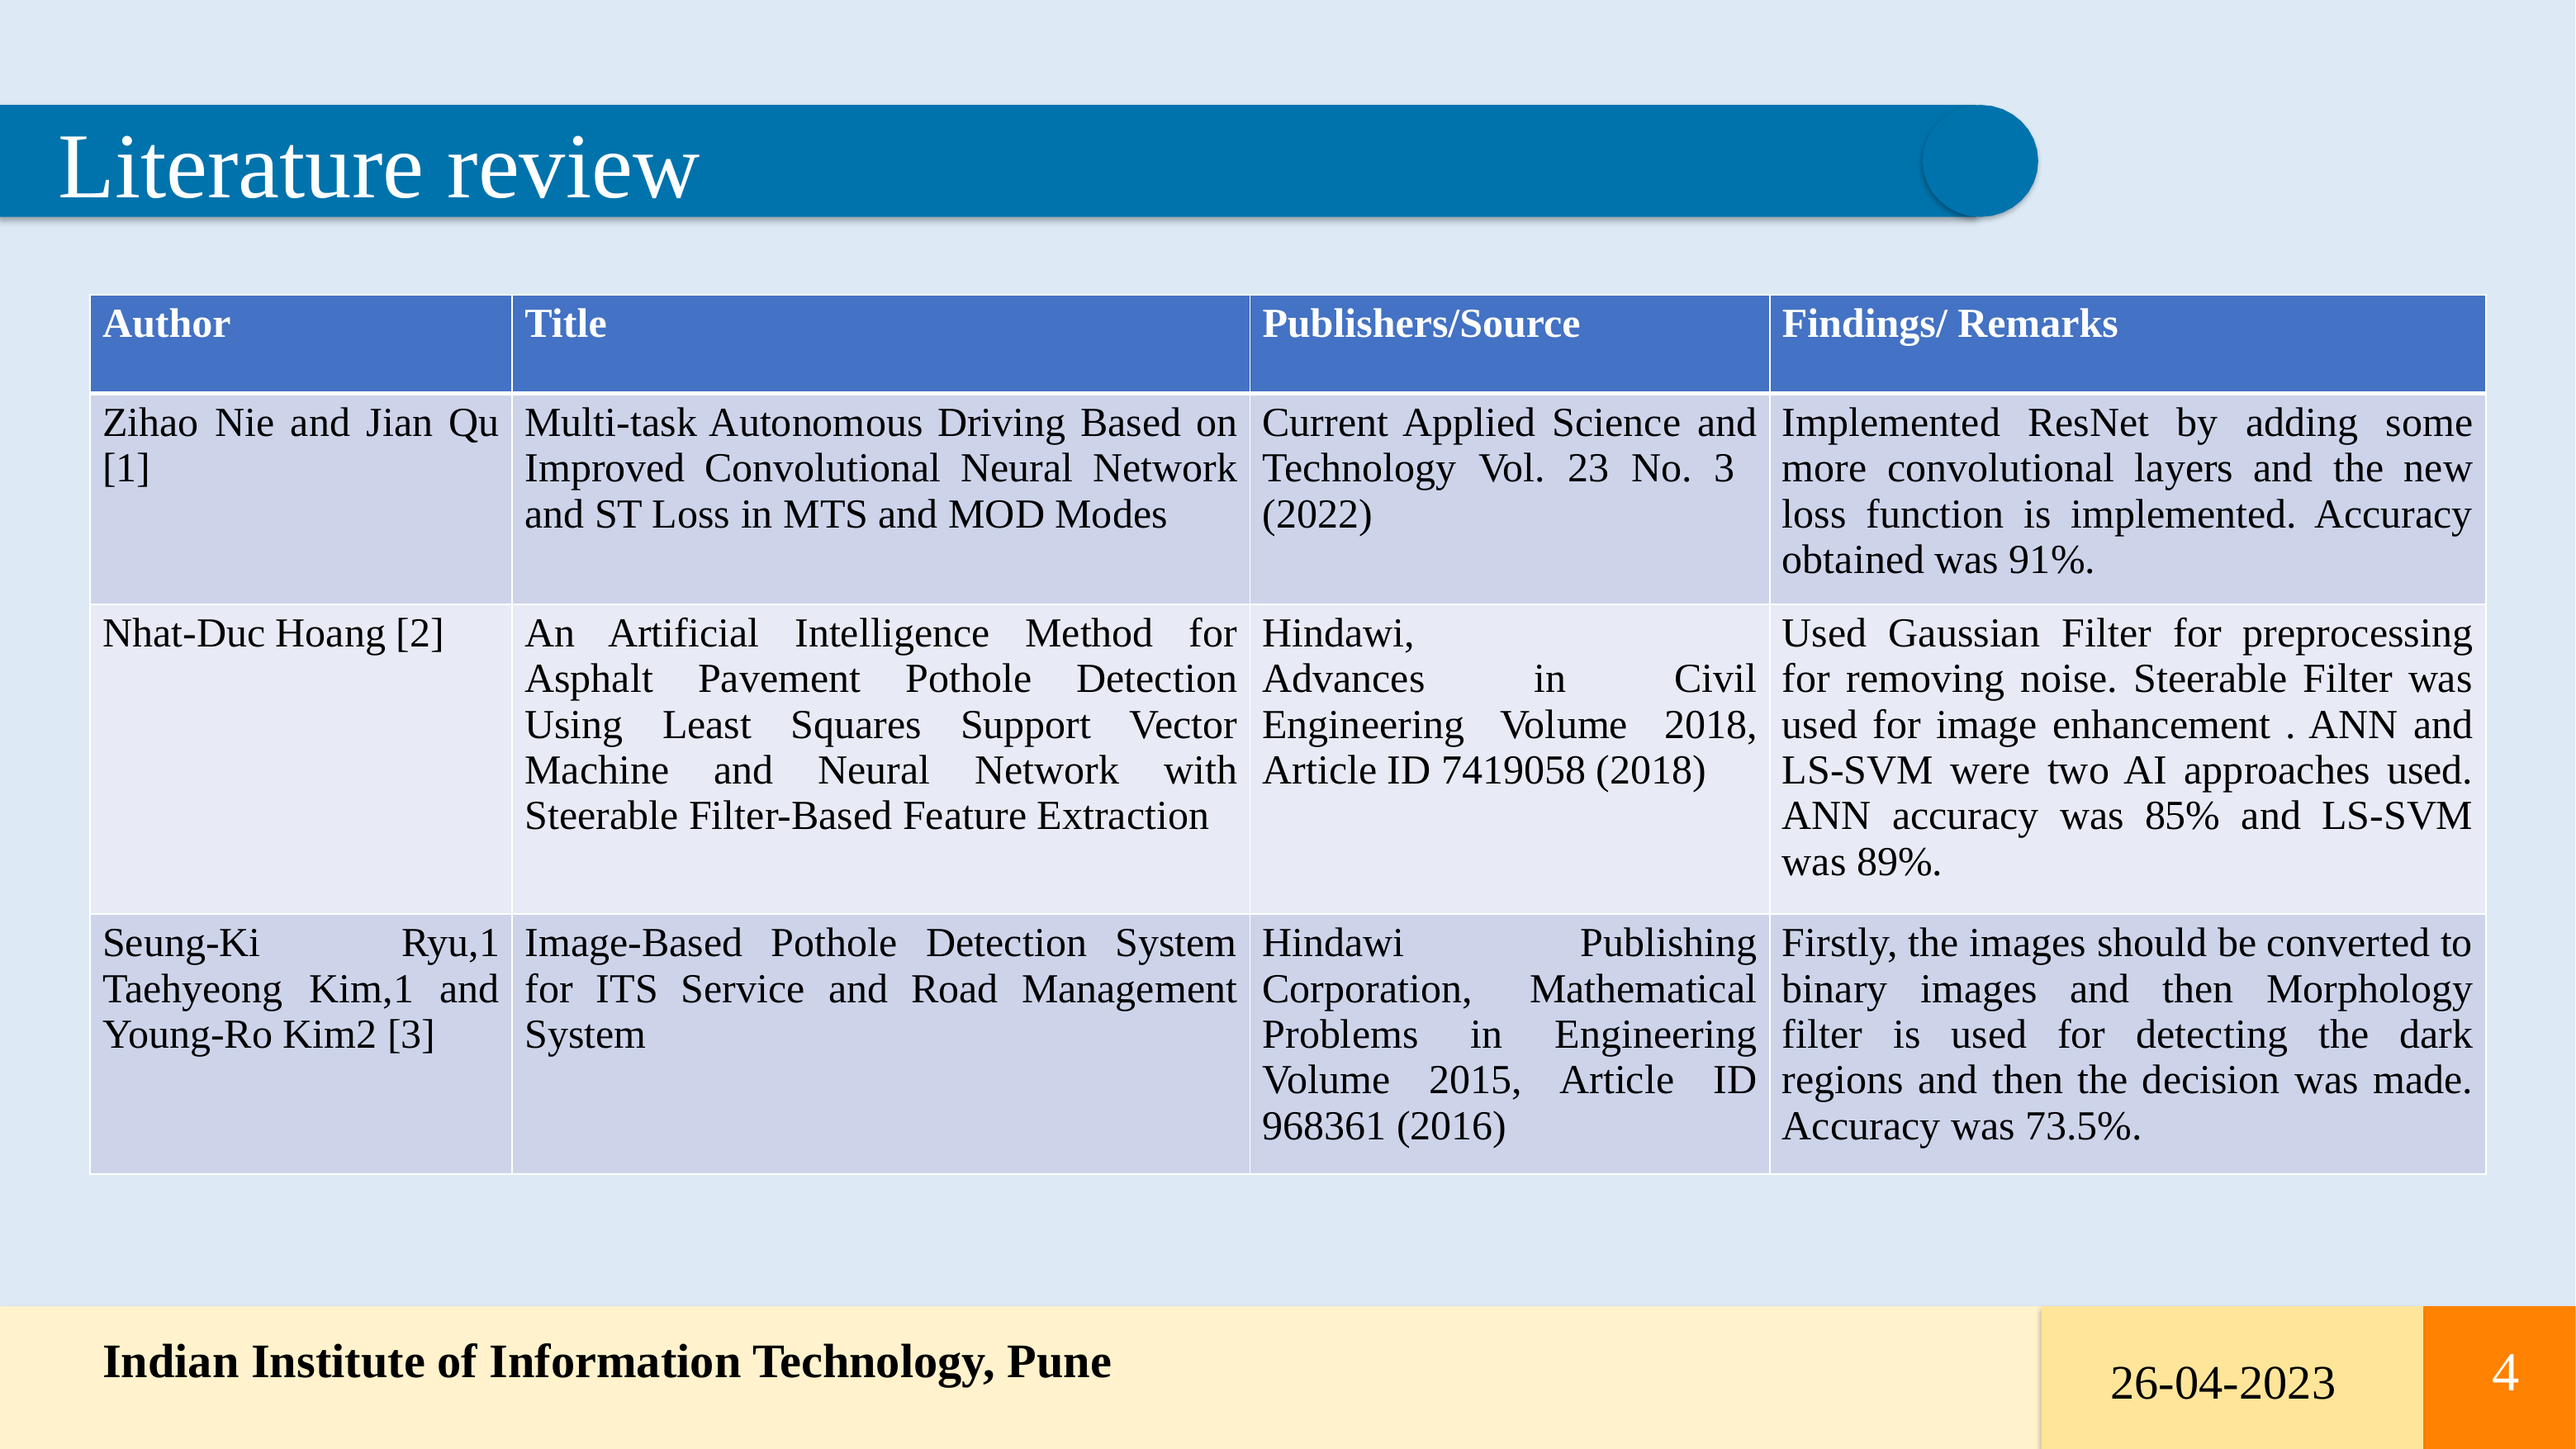

Literature review

| Author | Title | Publishers/Source | Findings/ Remarks |
| --- | --- | --- | --- |
| Zihao Nie and Jian Qu [1] | Multi-task Autonomous Driving Based on Improved Convolutional Neural Network and ST Loss in MTS and MOD Modes | Current Applied Science and Technology Vol. 23 No. 3 (2022) | Implemented ResNet by adding some more convolutional layers and the new loss function is implemented. Accuracy obtained was 91%. |
| Nhat-Duc Hoang [2] | An Artificial Intelligence Method for Asphalt Pavement Pothole Detection Using Least Squares Support Vector Machine and Neural Network with Steerable Filter-Based Feature Extraction | Hindawi, Advances in Civil Engineering Volume 2018, Article ID 7419058 (2018) | Used Gaussian Filter for preprocessing for removing noise. Steerable Filter was used for image enhancement . ANN and LS-SVM were two AI approaches used. ANN accuracy was 85% and LS-SVM was 89%. |
| Seung-Ki Ryu,1 Taehyeong Kim,1 and Young-Ro Kim2 [3] | Image-Based Pothole Detection System for ITS Service and Road Management System | Hindawi Publishing Corporation, Mathematical Problems in Engineering Volume 2015, Article ID 968361 (2016) | Firstly, the images should be converted to binary images and then Morphology filter is used for detecting the dark regions and then the decision was made. Accuracy was 73.5%. |

Indian Institute of Information Technology, Pune

4
4
26-04-2023